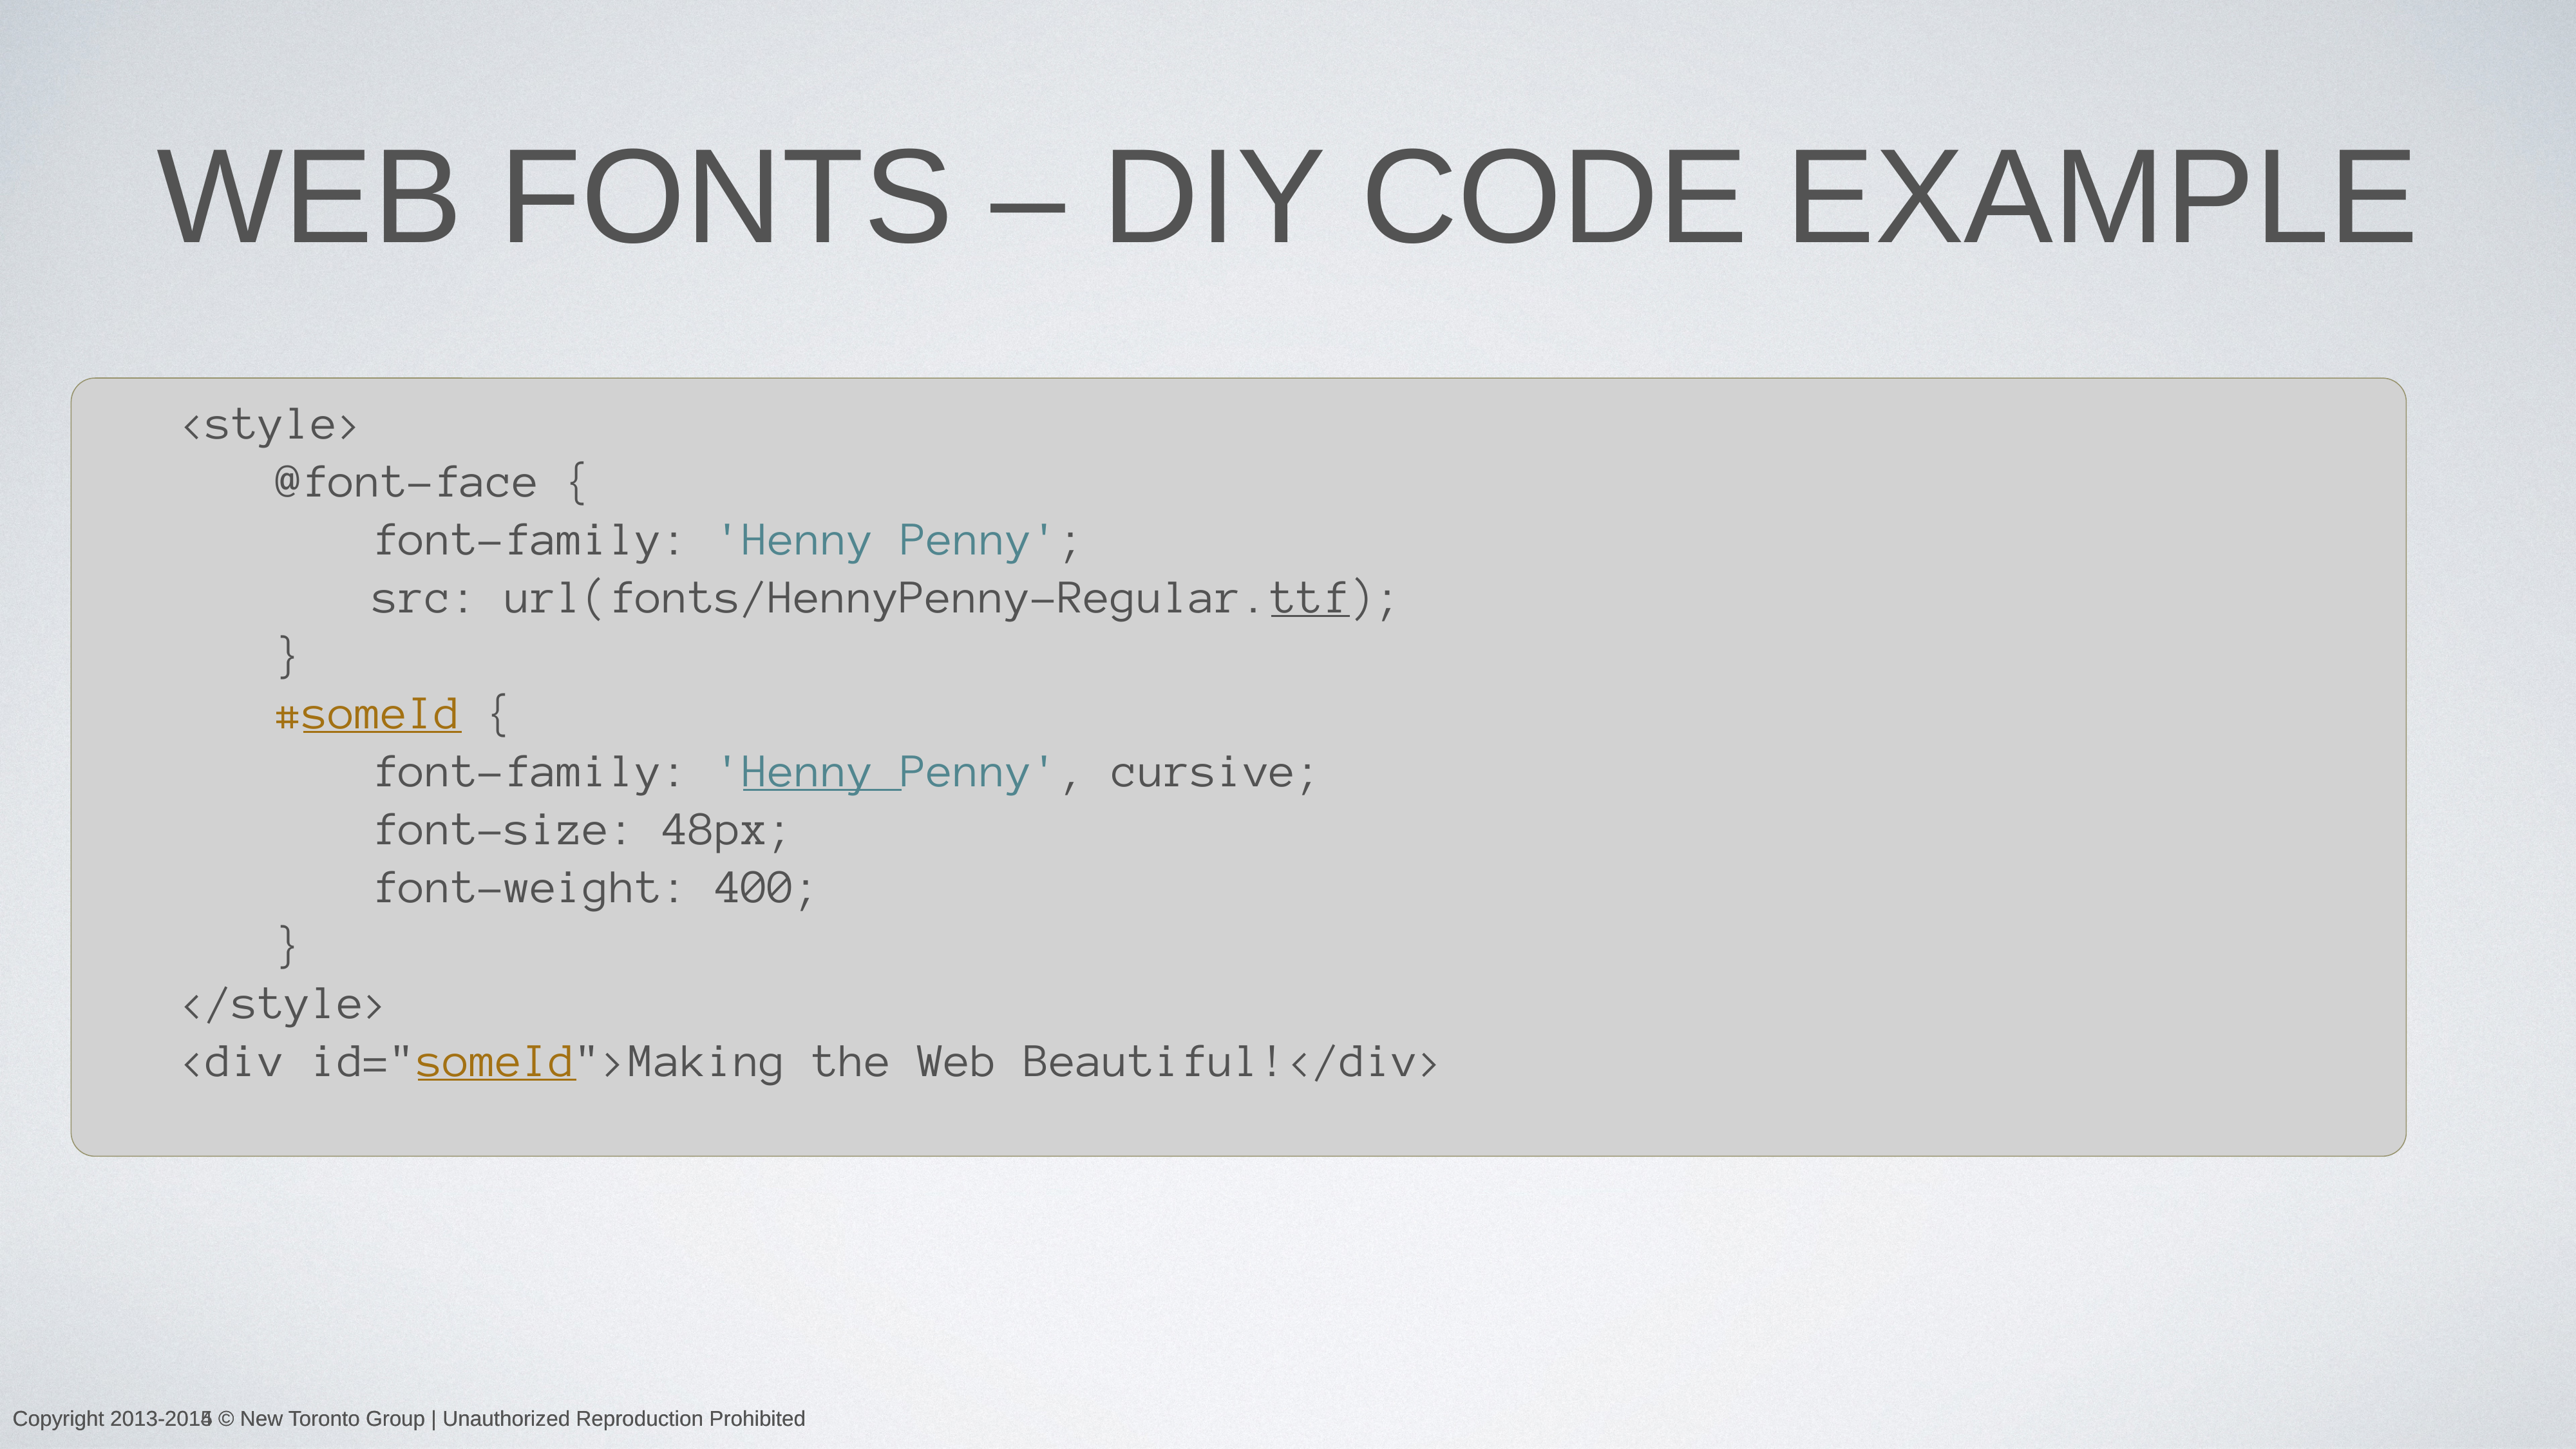

# Web fonts – DIY Code example
	<style>
		@font-face {
			font-family: 'Henny Penny';
			src: url(fonts/HennyPenny-Regular.ttf);
		}
		#someId {
			font-family: 'Henny Penny', cursive;
			font-size: 48px;
			font-weight: 400;
		}
	</style>
	<div id="someId">Making the Web Beautiful!</div>